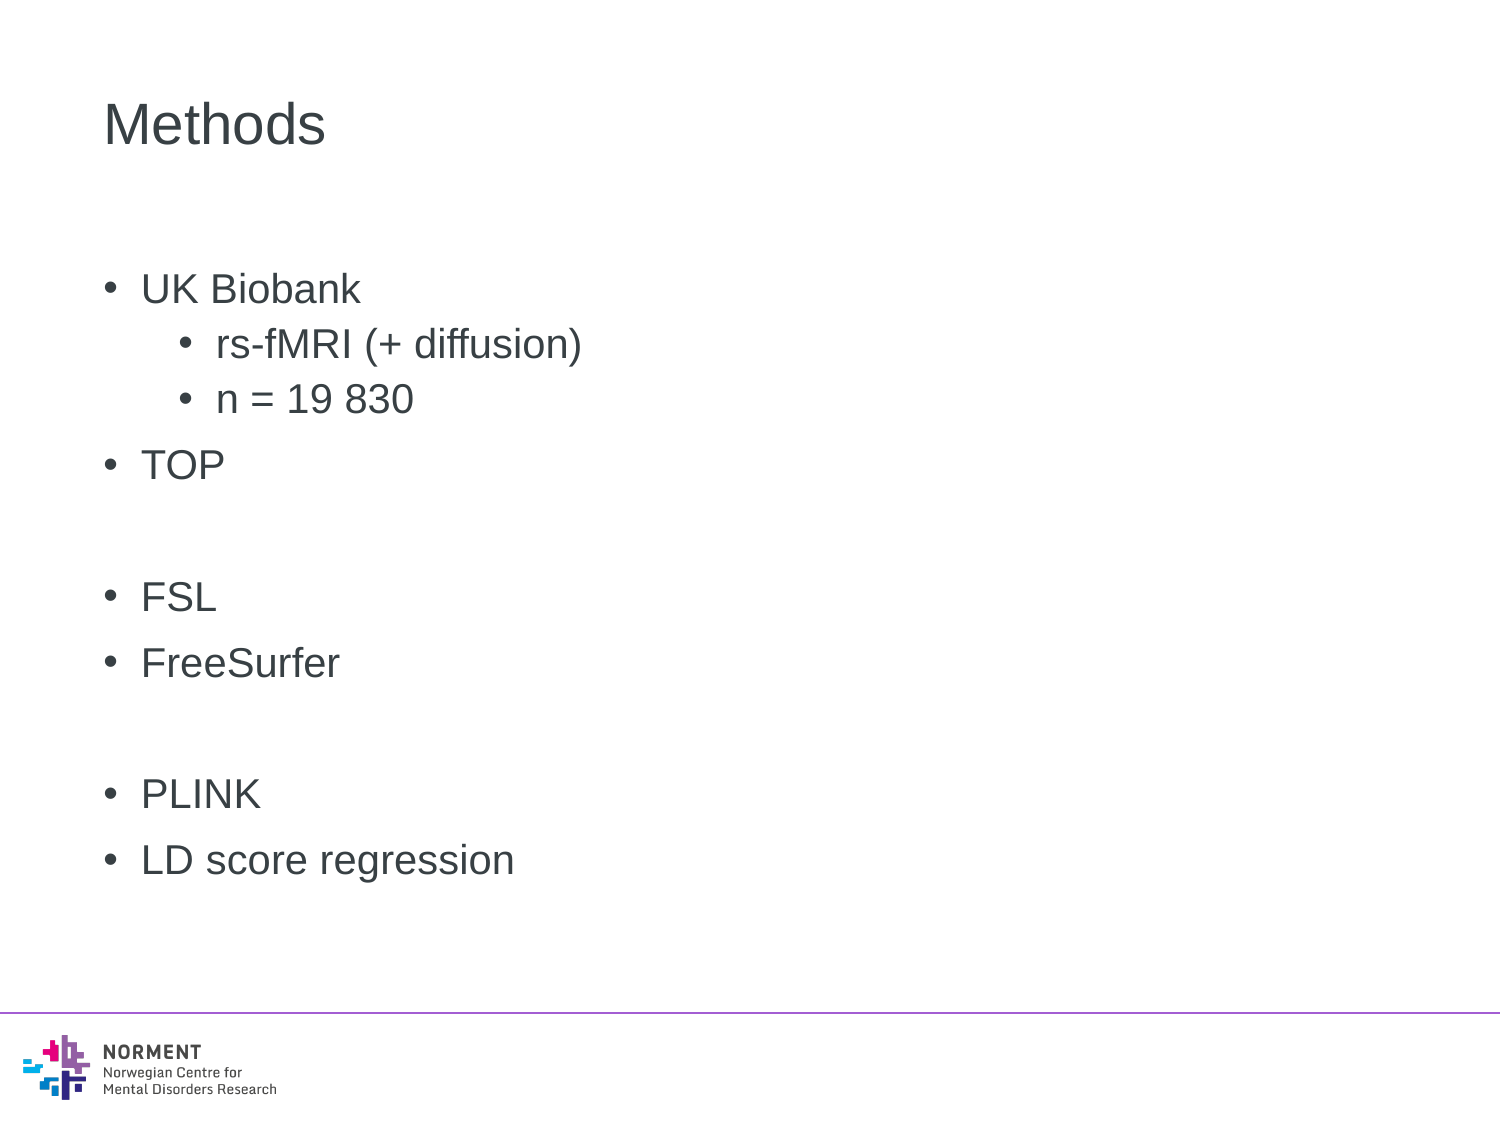

# Methods
UK Biobank
rs-fMRI (+ diffusion)
n = 19 830
TOP

FSL
FreeSurfer

PLINK
LD score regression